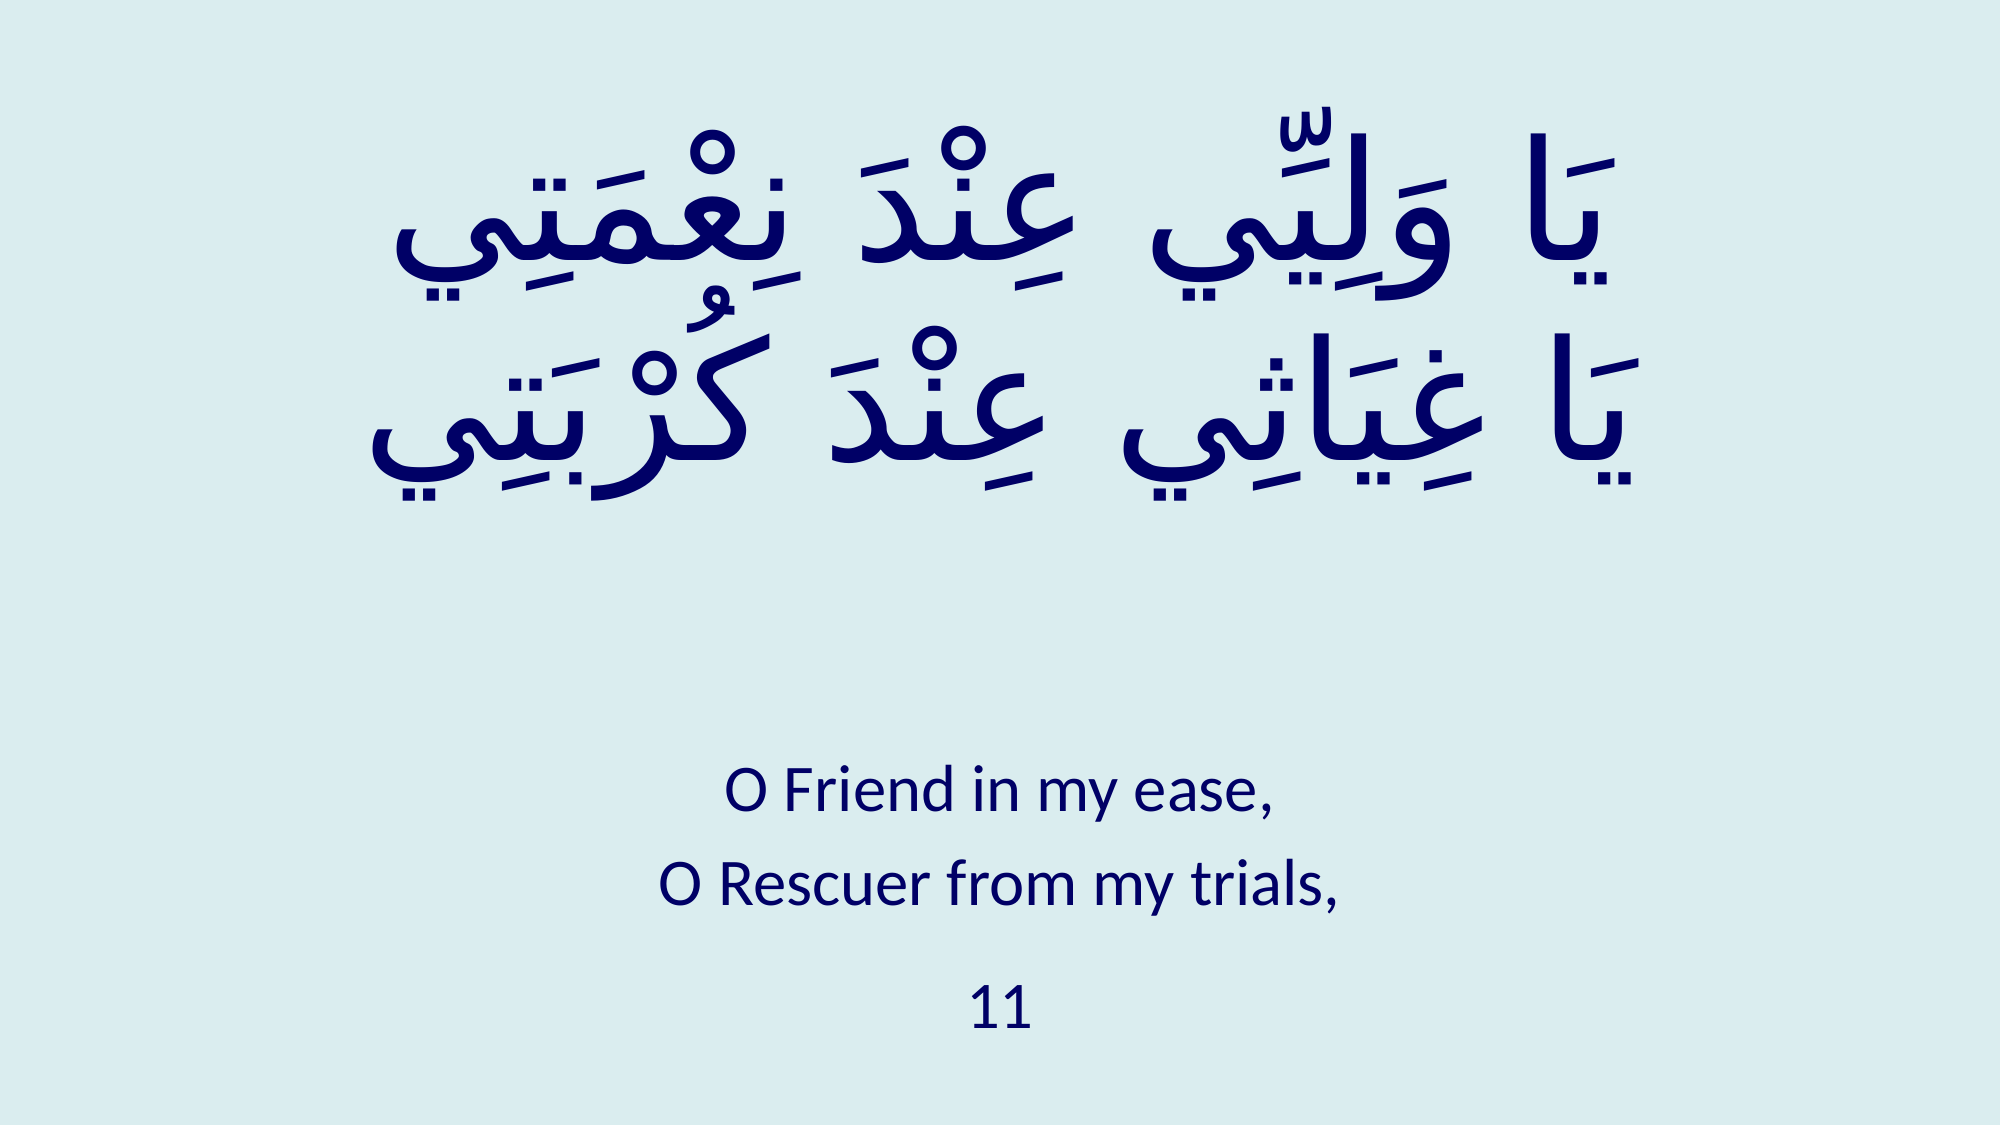

# يَا وَلِيِّي عِنْدَ نِعْمَتِي يَا غِيَاثِي عِنْدَ كُرْبَتِي
O Friend in my ease,
O Rescuer from my trials,
11